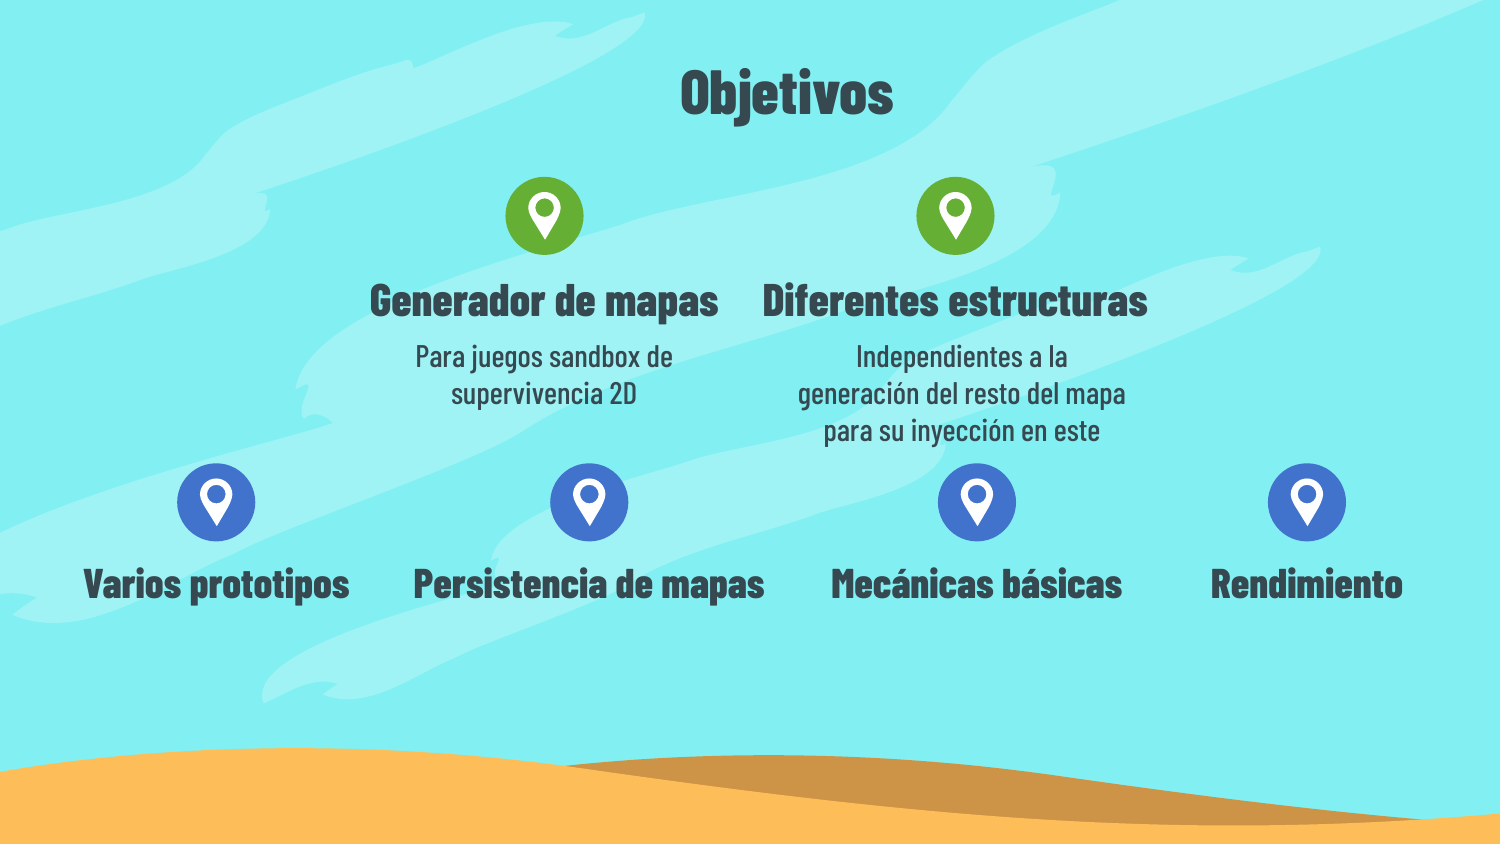

# Objetivos

Generador de mapas
Diferentes estructuras
Independientes a la generación del resto del mapa para su inyección en este
Para juegos sandbox de supervivencia 2D

Varios prototipos
Persistencia de mapas
Mecánicas básicas
Rendimiento